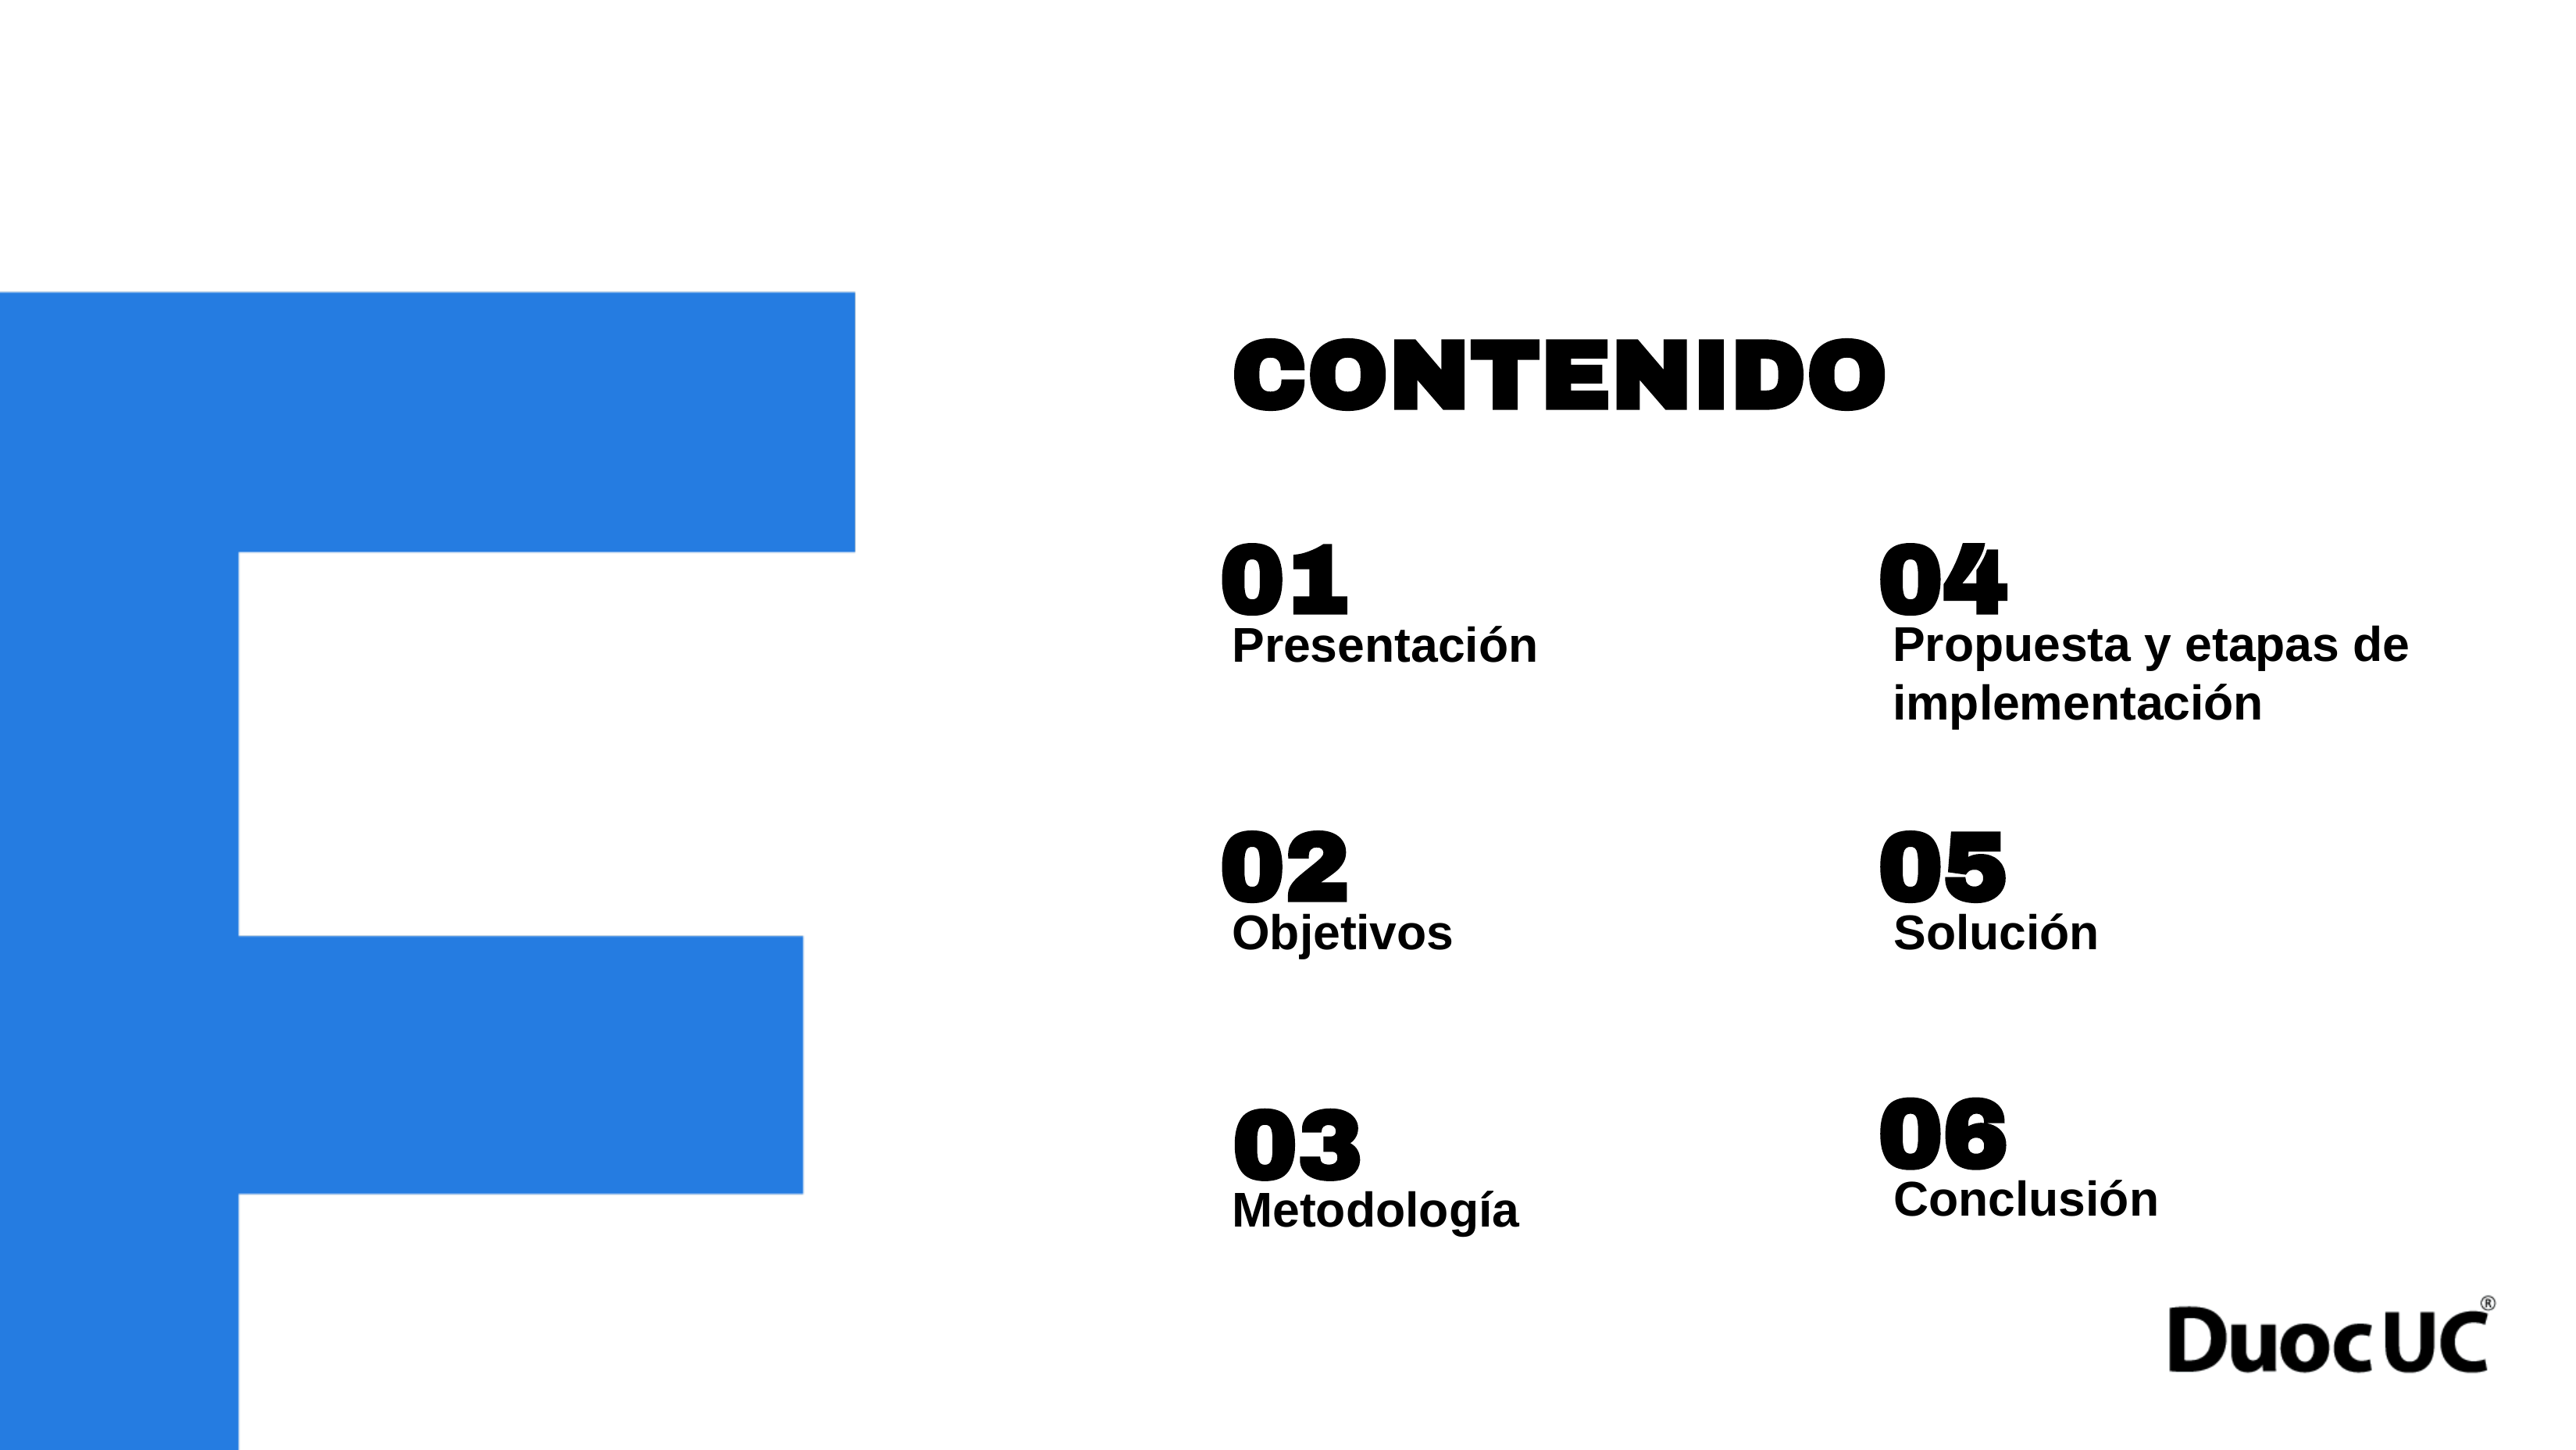

CONTENIDO
01
04
Presentación
Propuesta y etapas de implementación
02
05
Objetivos
Solución
06
03
Conclusión
Metodología